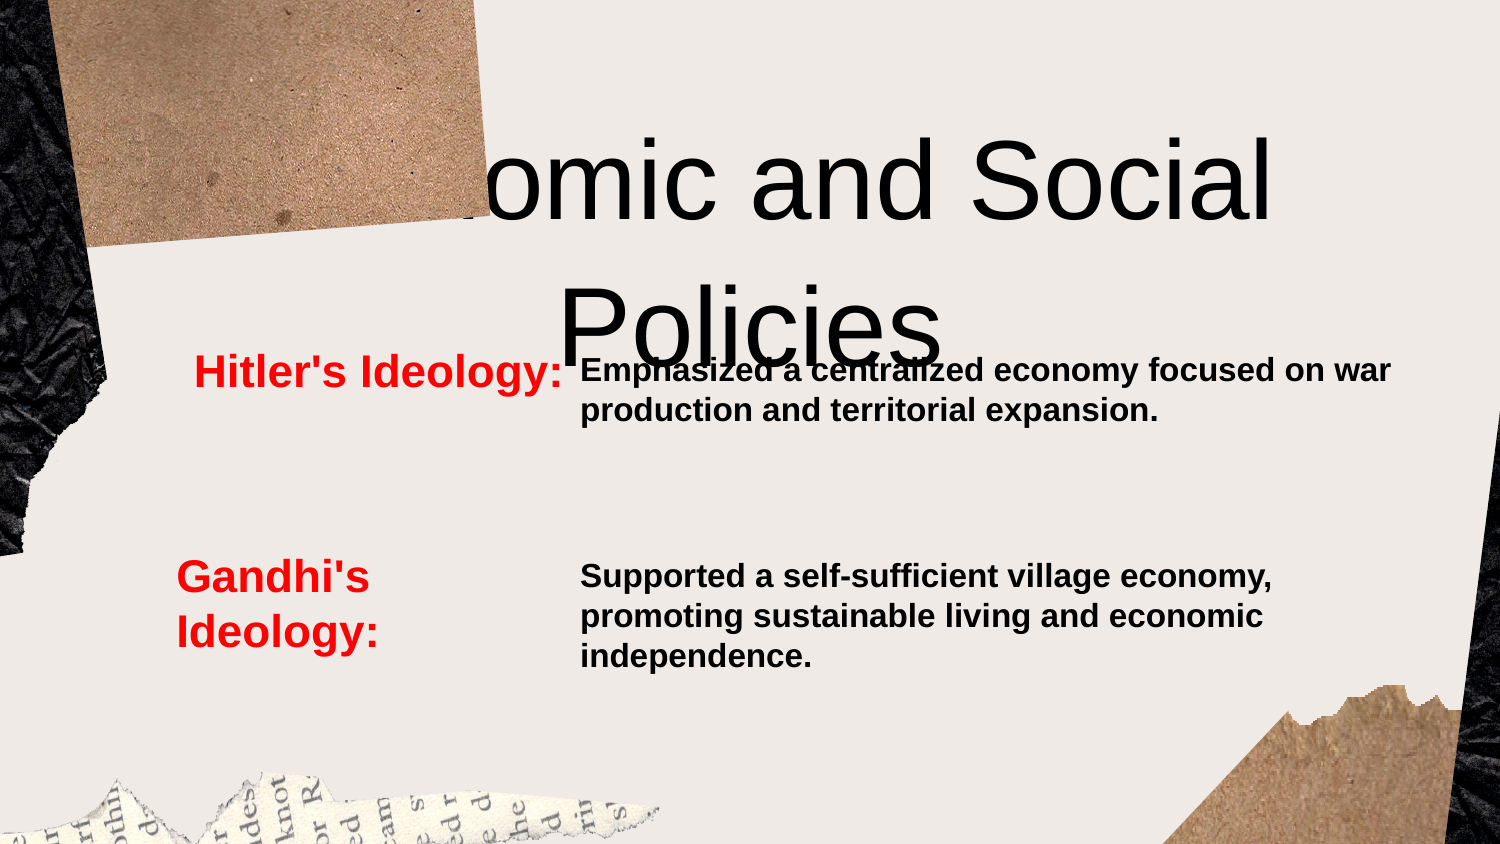

Economic and Social Policies
Hitler's Ideology:
Emphasized a centralized economy focused on war production and territorial expansion.
Gandhi's Ideology:

Supported a self-sufficient village economy, promoting sustainable living and economic independence.